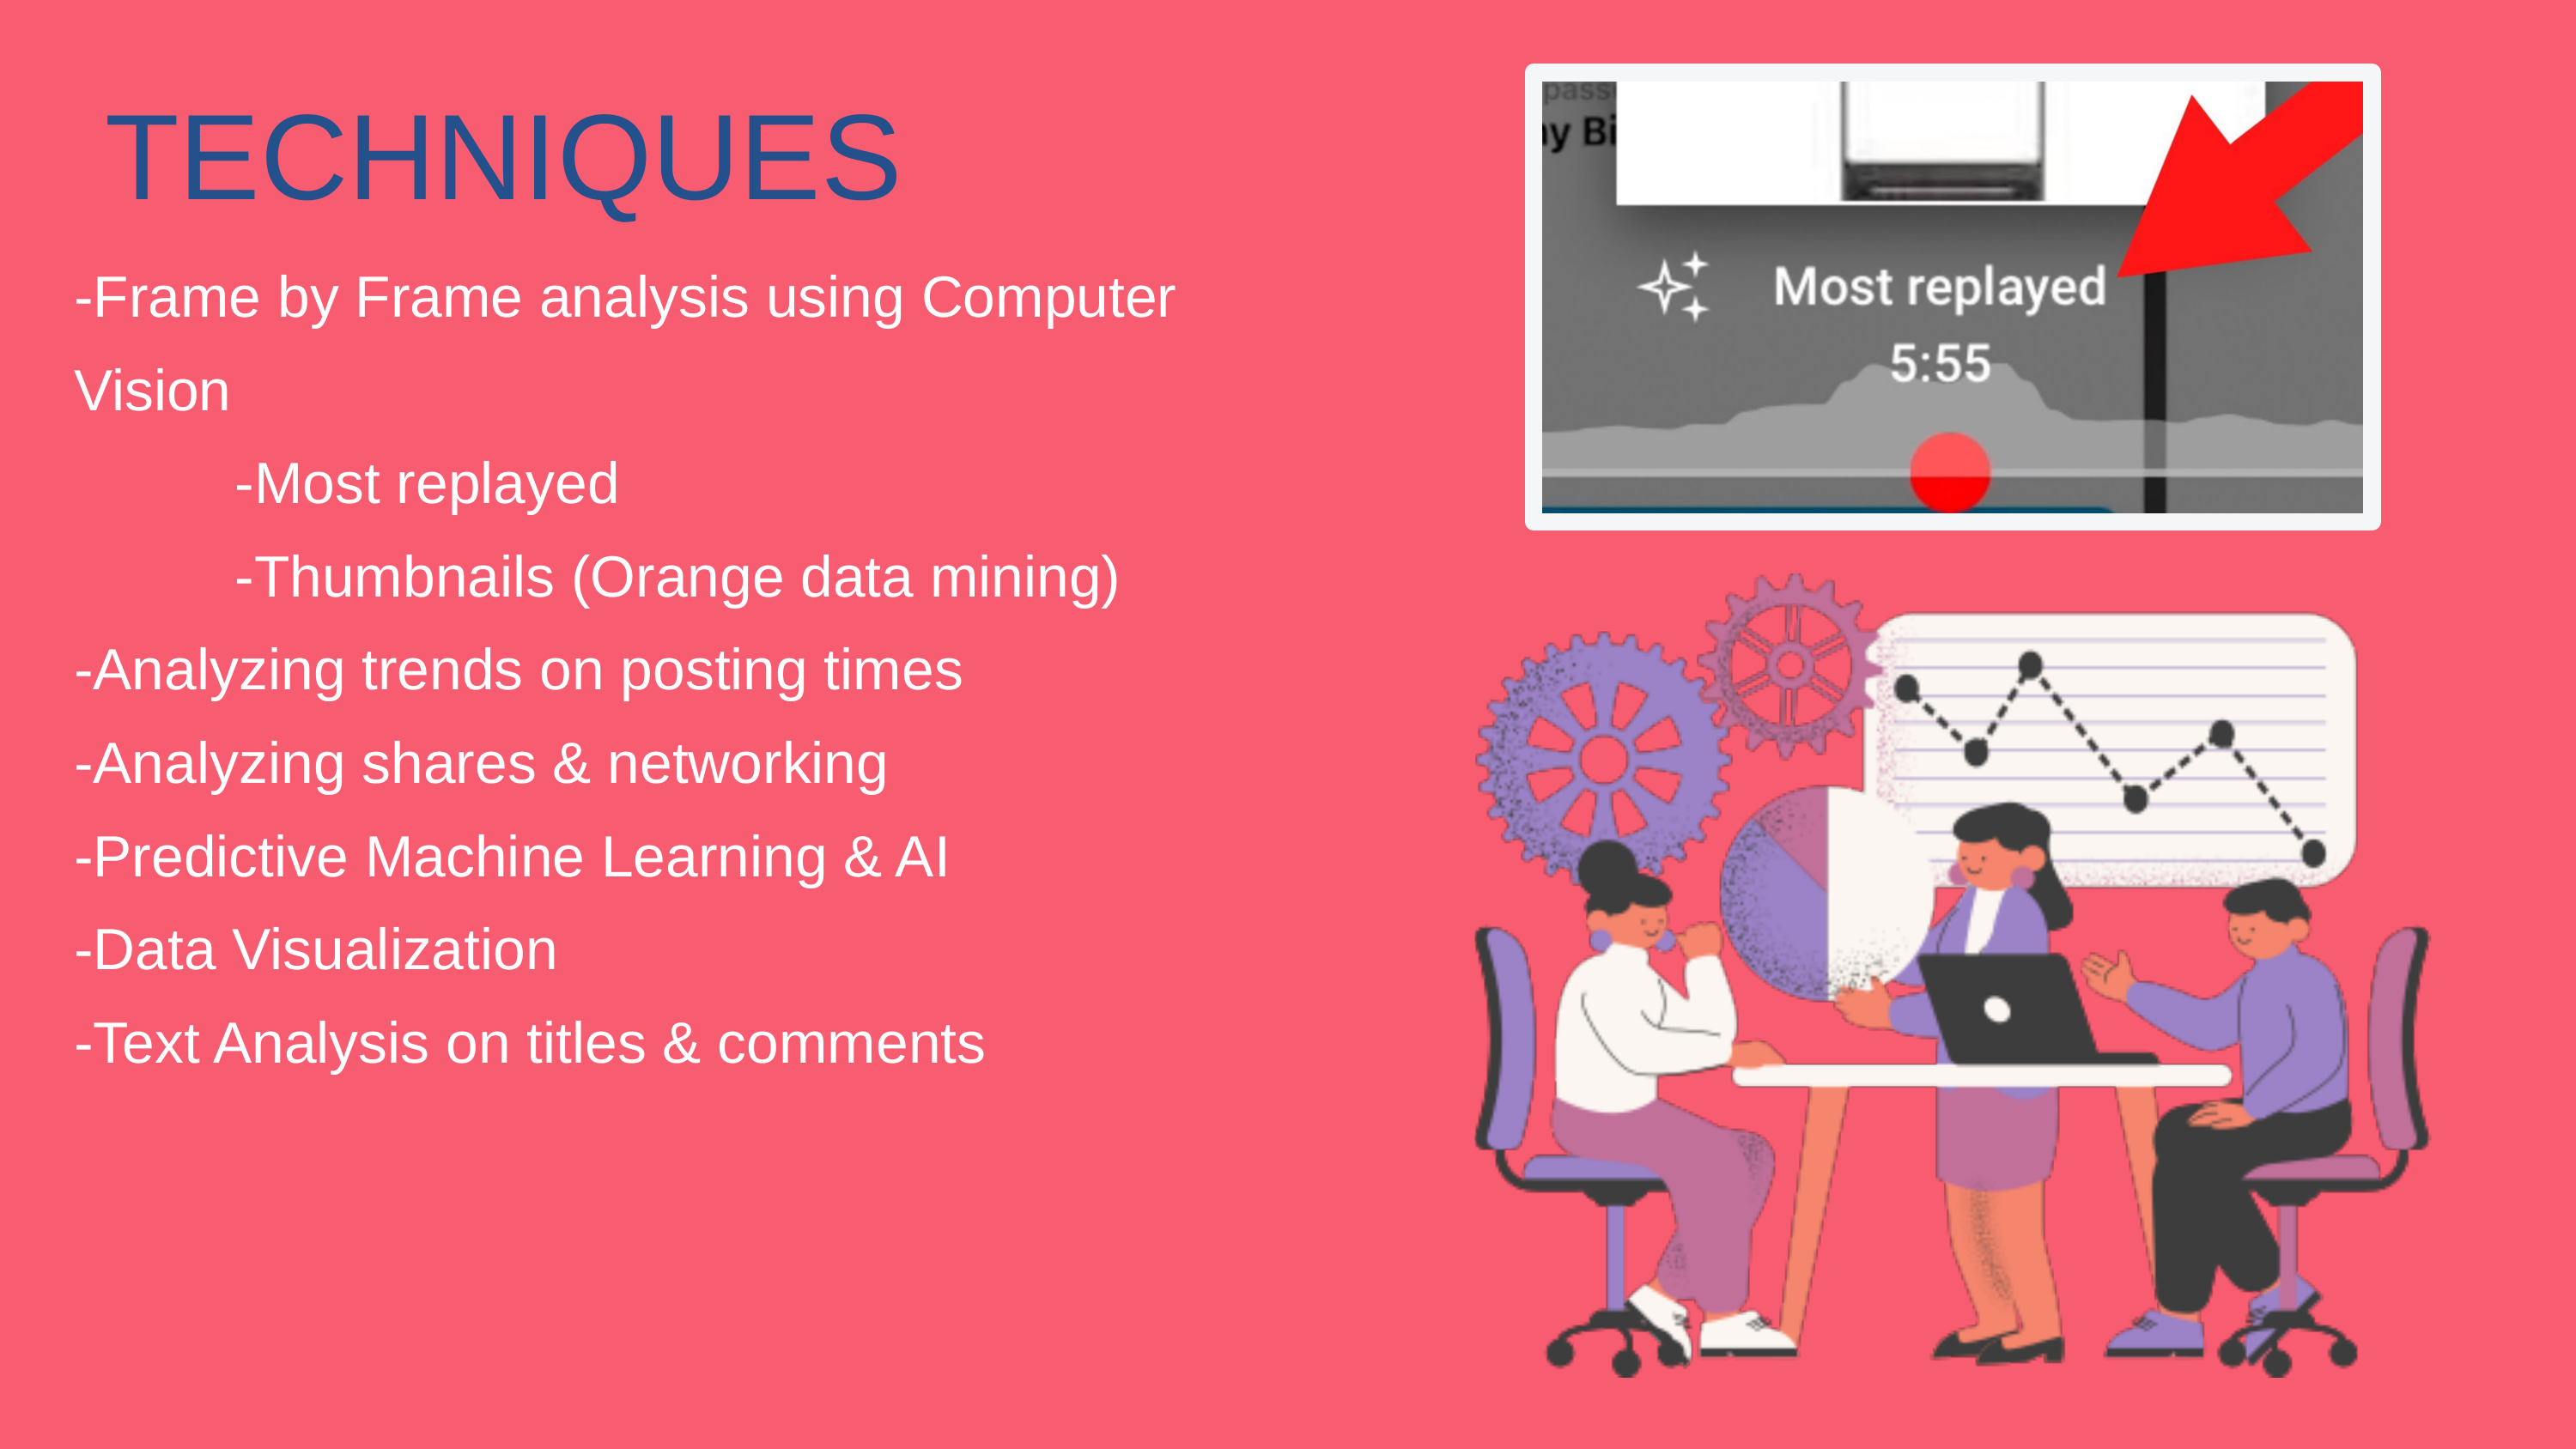

TECHNIQUES

-Frame by Frame analysis using Computer Vision
          -Most replayed
          -Thumbnails (Orange data mining)
-Analyzing trends on posting times
-Analyzing shares & networking
-Predictive Machine Learning & AI
-Data Visualization
-Text Analysis on titles & comments